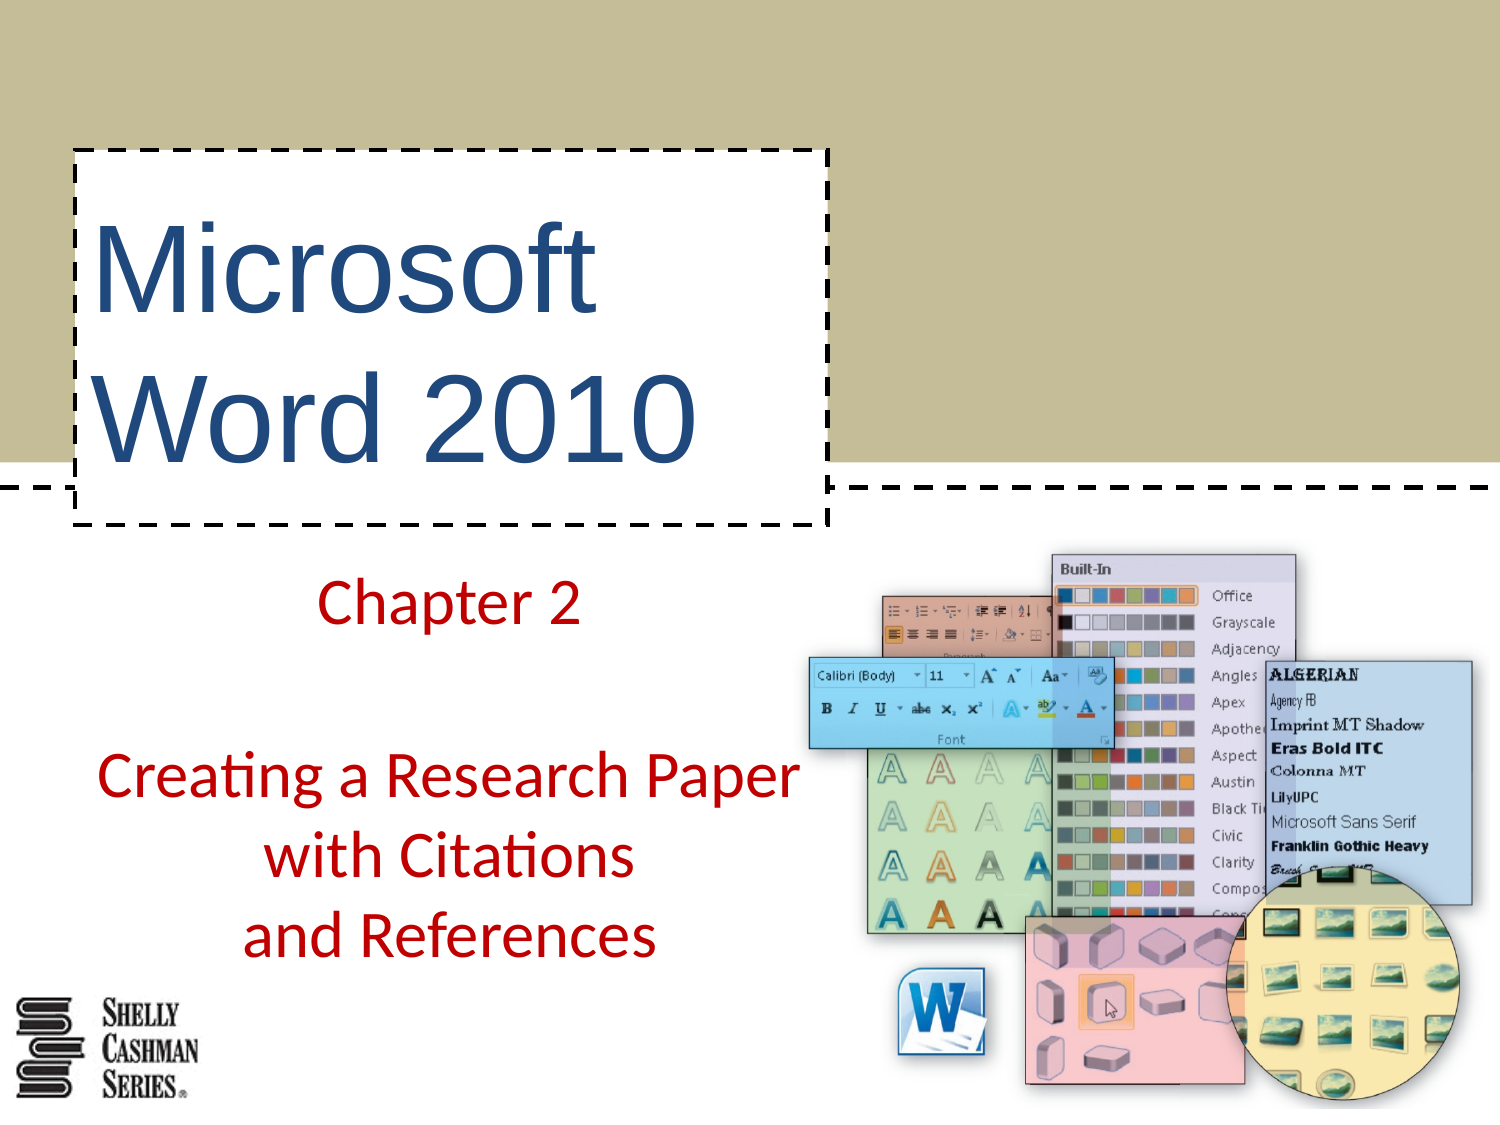

# Microsoft Word 2010
Chapter 2
Creating a Research Paper with Citations
and References